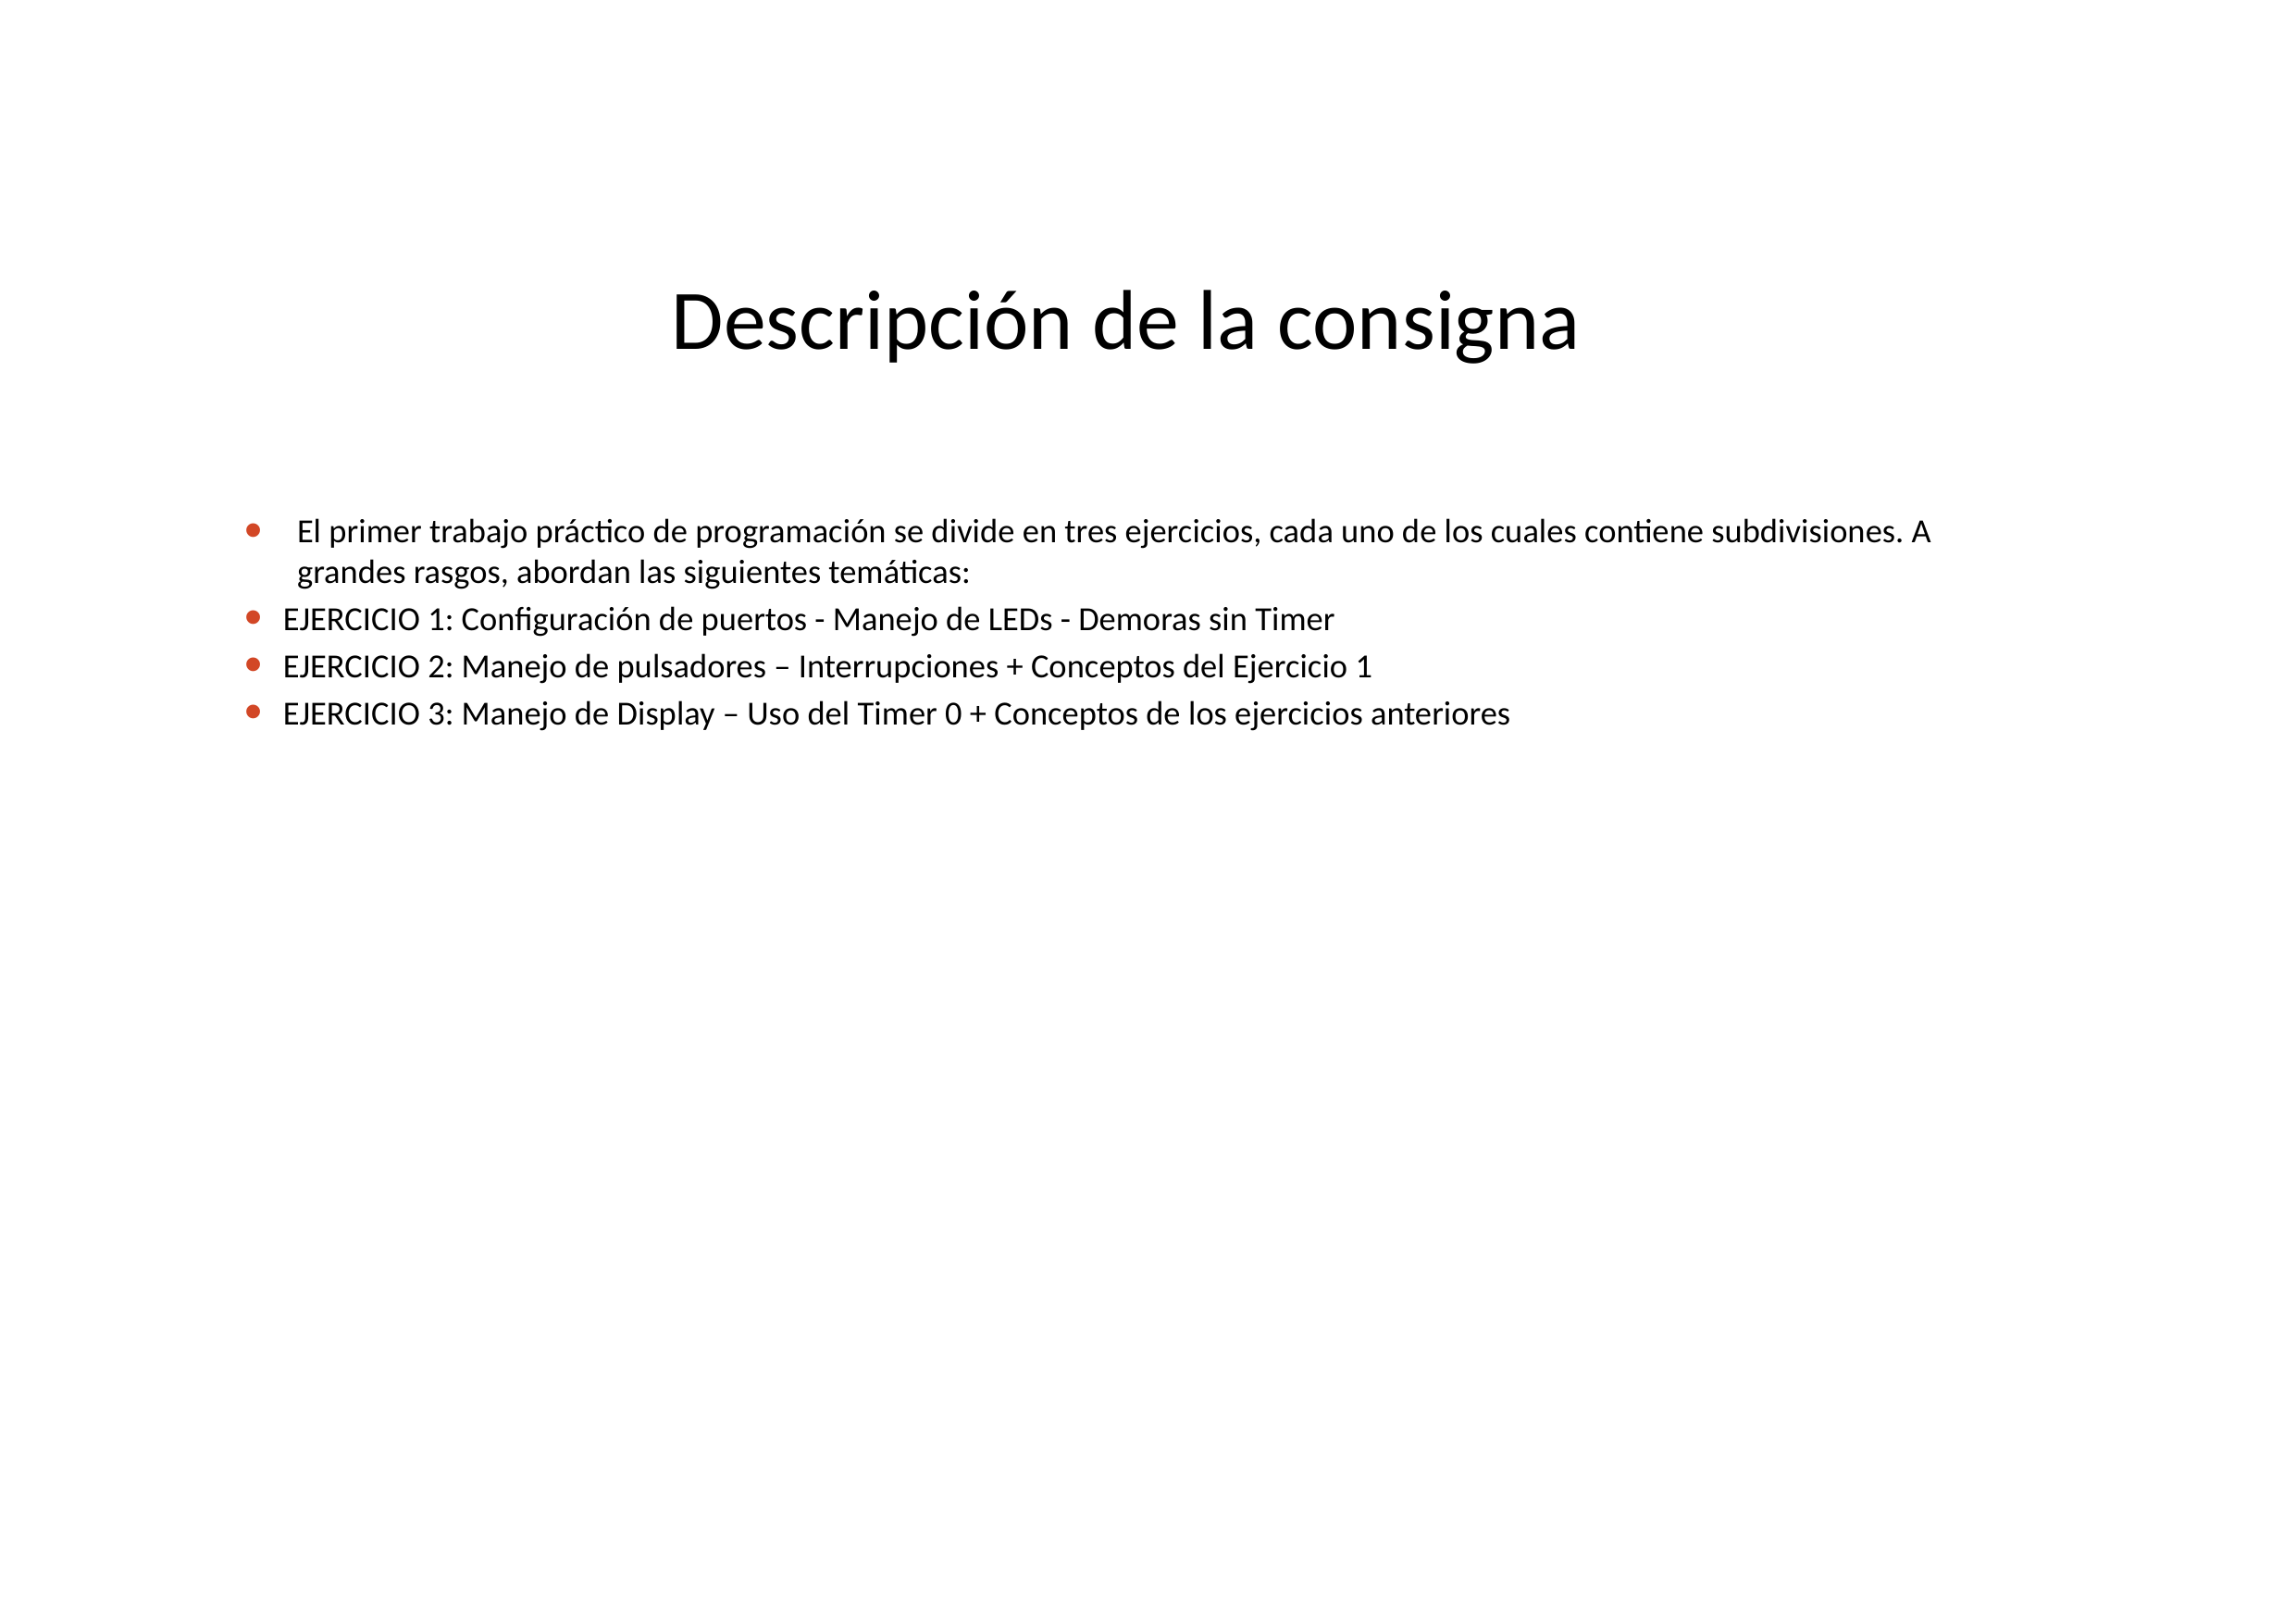

# Descripción de la consigna
El primer trabajo práctico de programación se divide en tres ejercicios, cada uno de los cuales contiene subdivisiones. A grandes rasgos, abordan las siguientes temáticas:
EJERCICIO 1: Configuración de puertos - Manejo de LEDs - Demoras sin Timer
EJERCICIO 2: Manejo de pulsadores – Interrupciones + Conceptos del Ejercicio 1
EJERCICIO 3: Manejo de Display – Uso del Timer 0 + Conceptos de los ejercicios anteriores